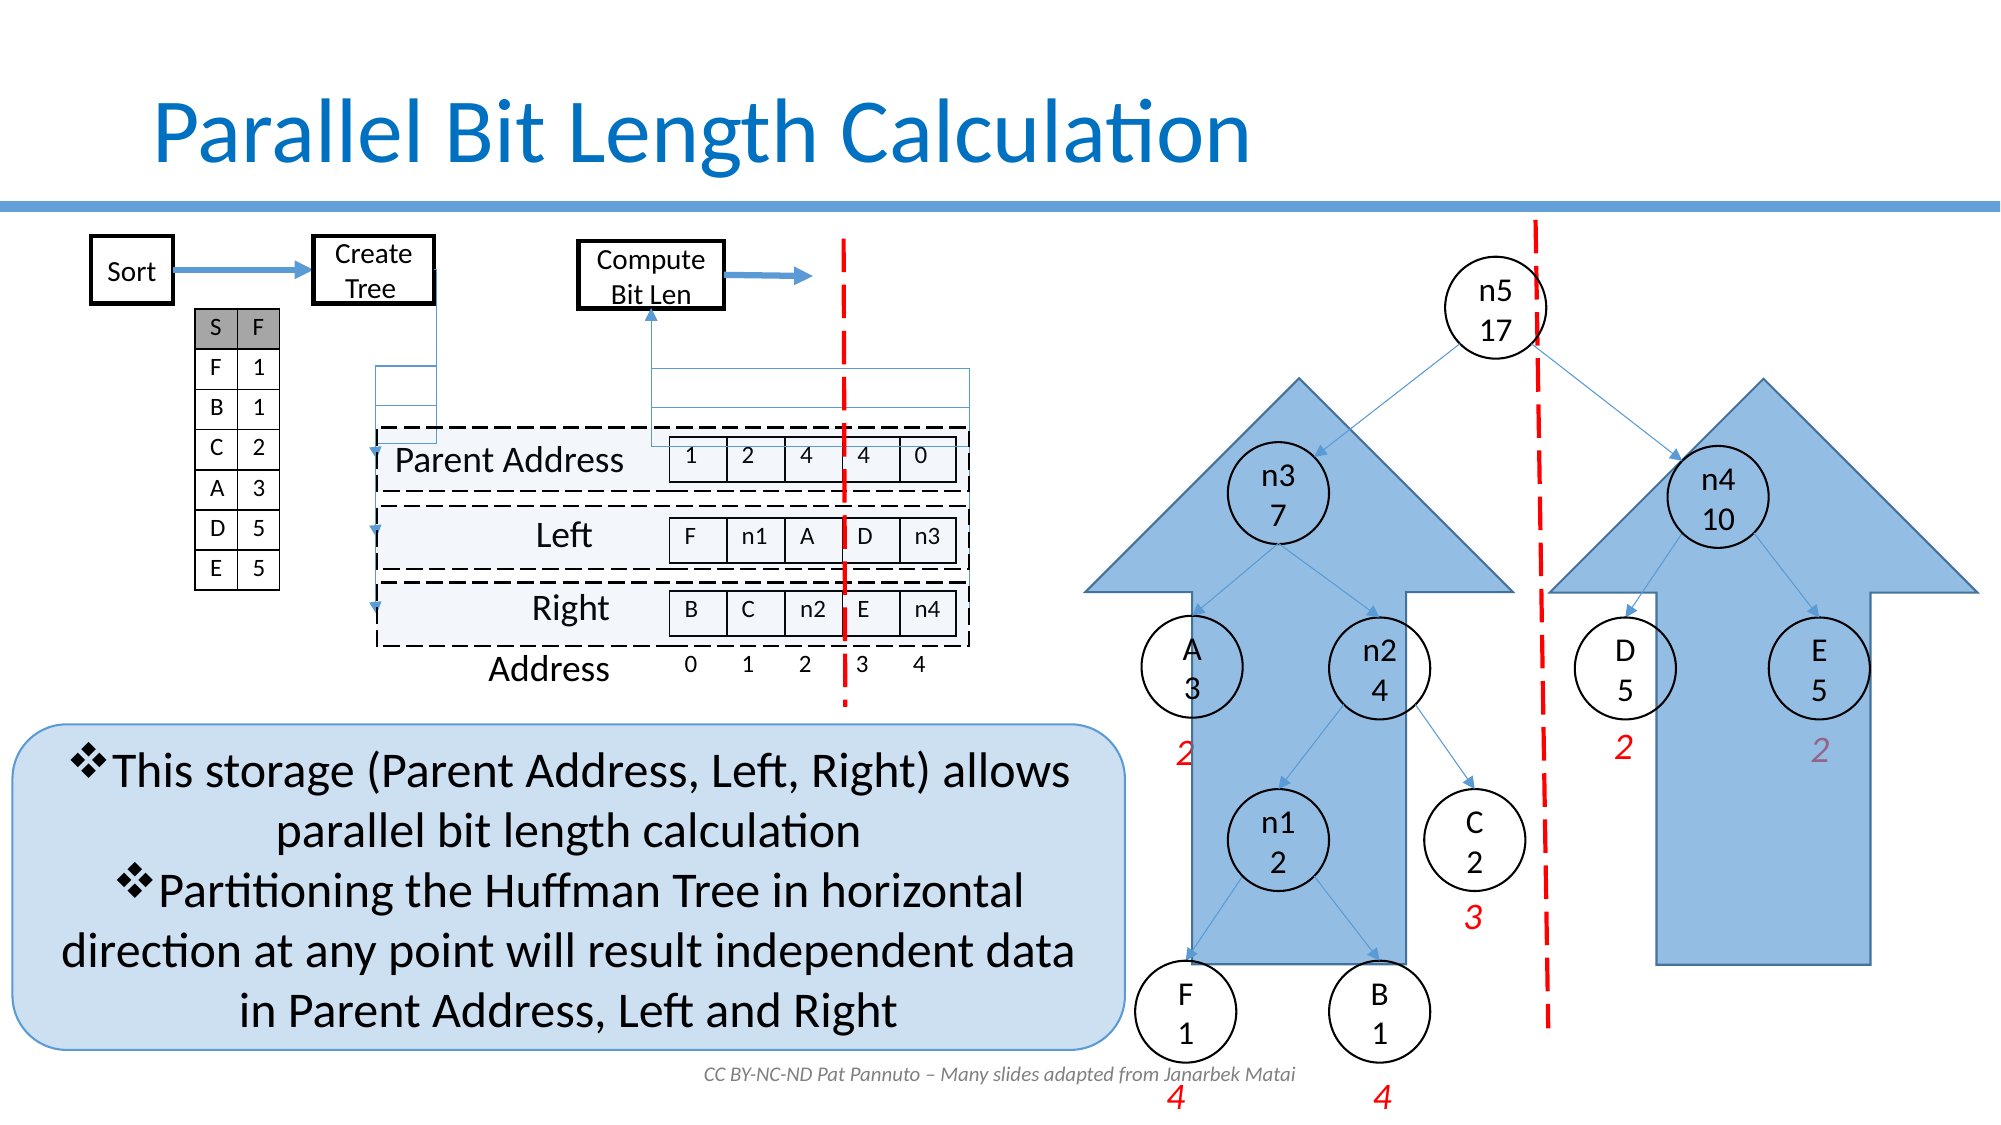

# Parallel Bit Length Calculation
Sort
Create Tree
Compute Bit Len
n5
17
| S | F |
| --- | --- |
| F | 1 |
| B | 1 |
| C | 2 |
| A | 3 |
| D | 5 |
| E | 5 |

Parent Address
| 1 | 2 | 4 | 4 | 0 |
| --- | --- | --- | --- | --- |
n3
7
n4
10
Left

| F | n1 | A | D | n3 |
| --- | --- | --- | --- | --- |
Right

| B | C | n2 | E | n4 |
| --- | --- | --- | --- | --- |
A
3
n2
4
D
5
E
5
Address
| 0 | 1 | 2 | 3 | 4 |
| --- | --- | --- | --- | --- |
2
2
2
3
4
4
This storage (Parent Address, Left, Right) allows parallel bit length calculation
Partitioning the Huffman Tree in horizontal direction at any point will result independent data in Parent Address, Left and Right
n1
2
C
2
F
1
B
1
CC BY-NC-ND Pat Pannuto – Many slides adapted from Janarbek Matai